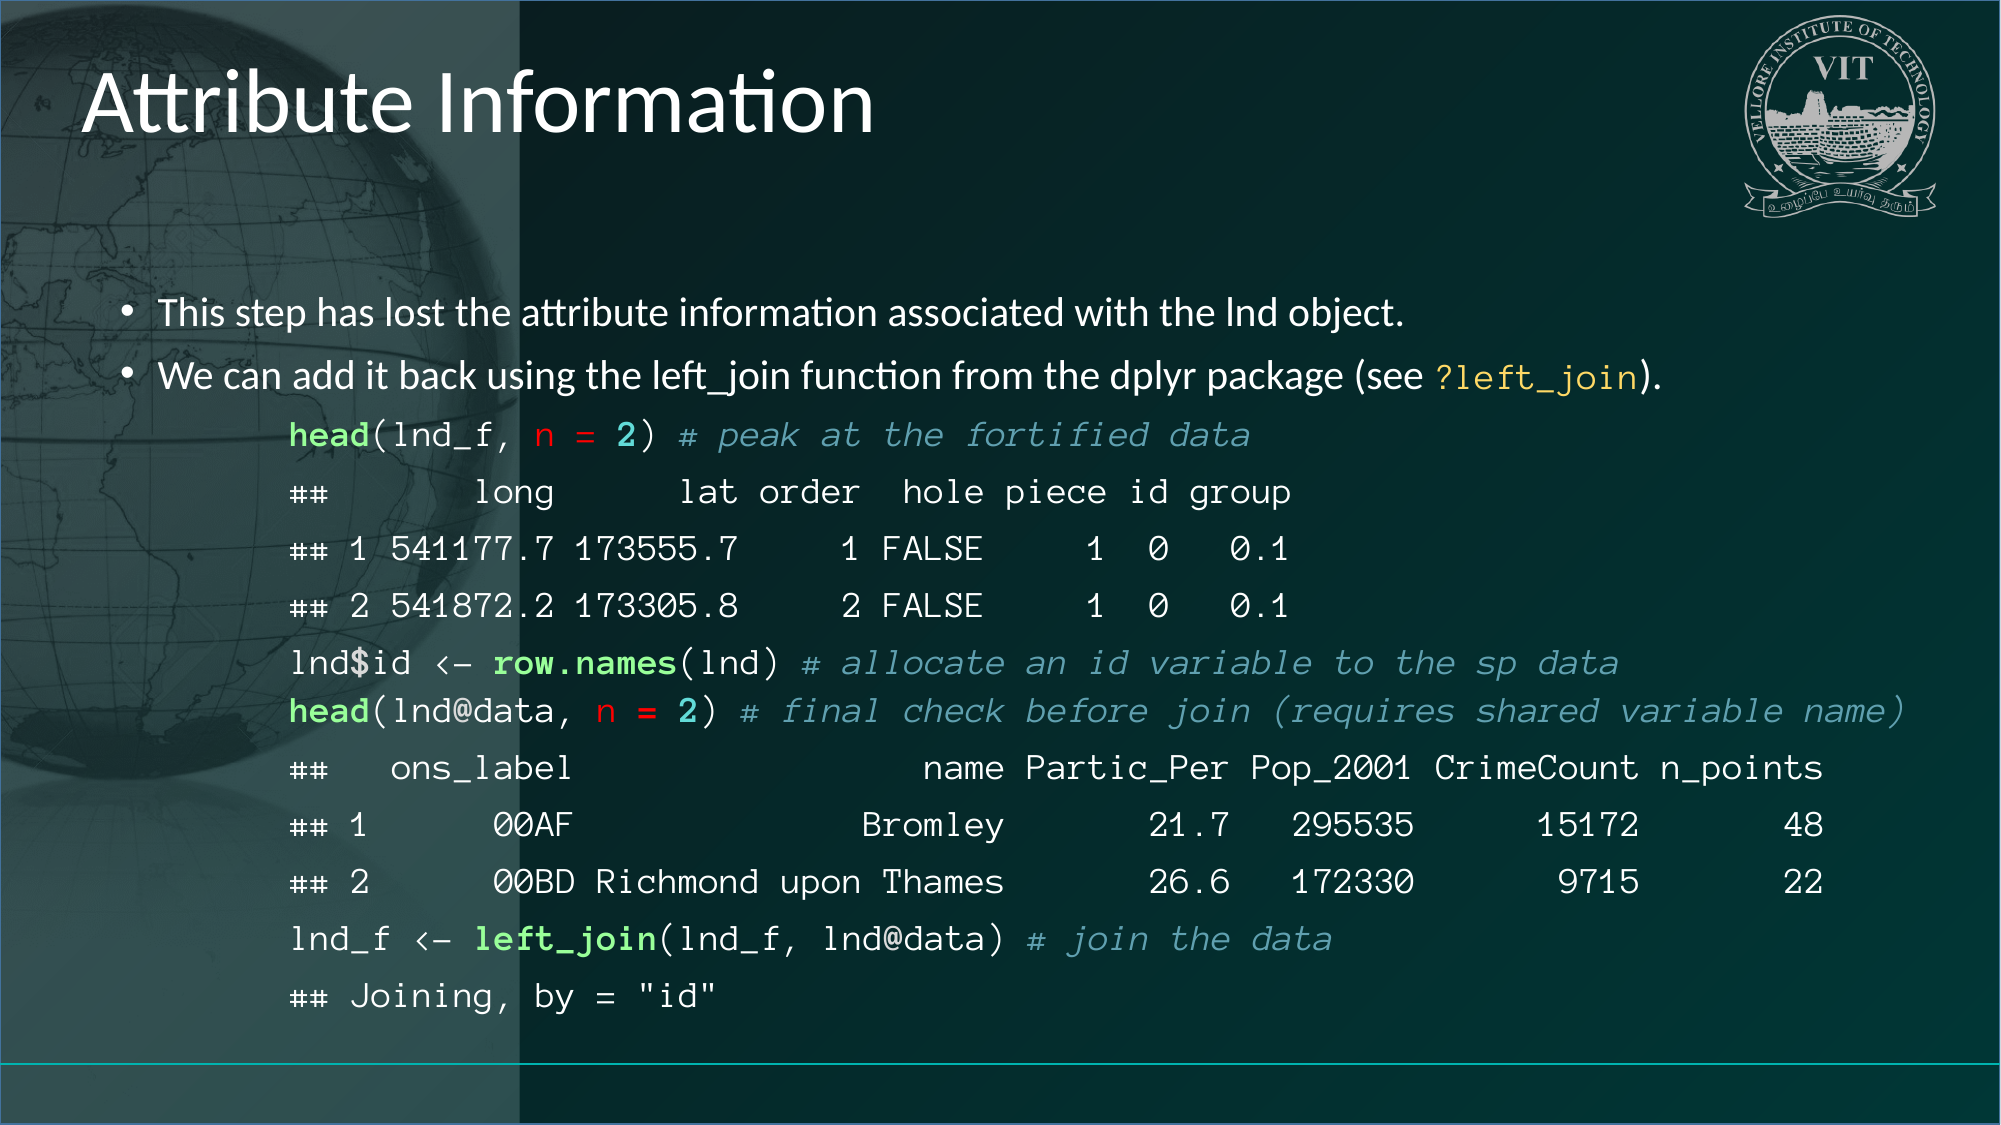

# Attribute Information
This step has lost the attribute information associated with the lnd object.
We can add it back using the left_join function from the dplyr package (see ?left_join).
head(lnd_f, n = 2) # peak at the fortified data
##       long      lat order  hole piece id group
## 1 541177.7 173555.7     1 FALSE     1  0   0.1
## 2 541872.2 173305.8     2 FALSE     1  0   0.1
lnd$id <- row.names(lnd) # allocate an id variable to the sp data
head(lnd@data, n = 2) # final check before join (requires shared variable name)
##   ons_label                 name Partic_Per Pop_2001 CrimeCount n_points
## 1      00AF              Bromley       21.7   295535      15172       48
## 2      00BD Richmond upon Thames       26.6   172330       9715       22
lnd_f <- left_join(lnd_f, lnd@data) # join the data
## Joining, by = "id"